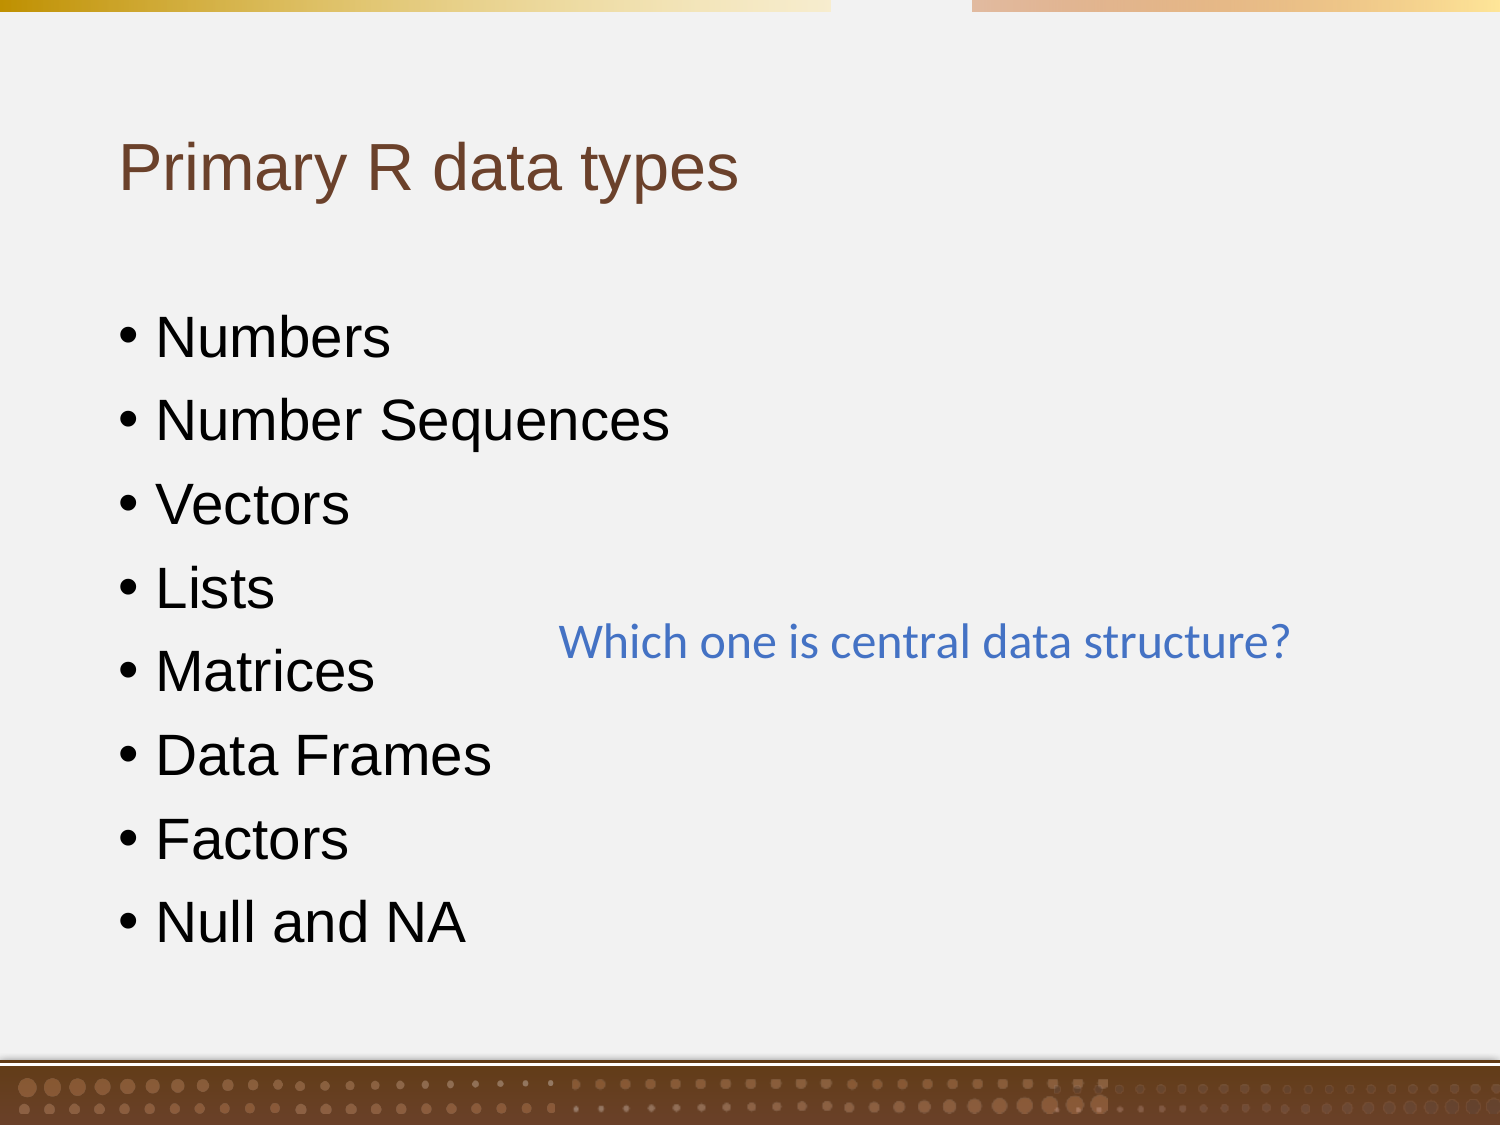

# Primary R data types
Numbers
Number Sequences
Vectors
Lists
Matrices
Data Frames
Factors
Null and NA
Which one is central data structure?